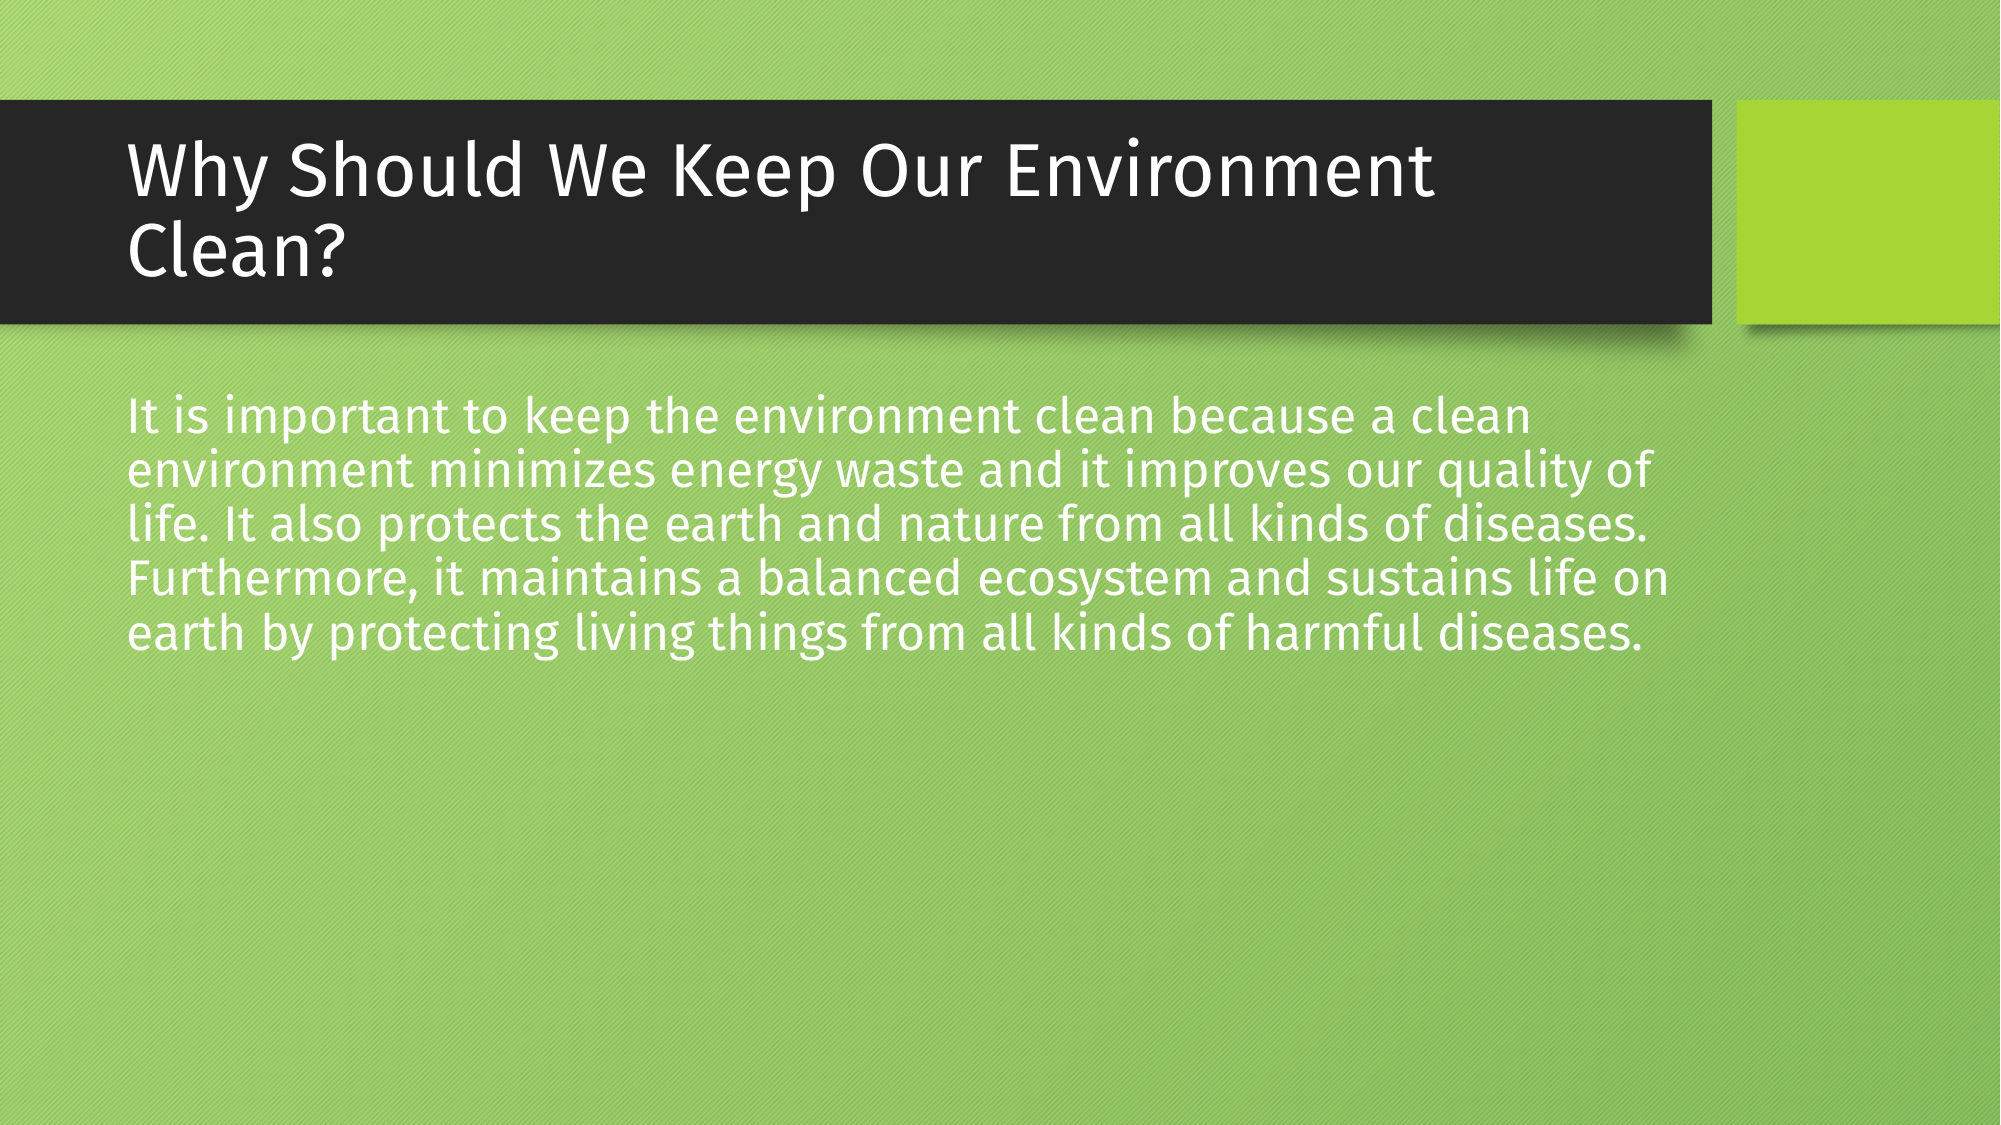

# Why Should We Keep Our Environment Clean?
It is important to keep the environment clean because a clean environment minimizes energy waste and it improves our quality of life. It also protects the earth and nature from all kinds of diseases. Furthermore, it maintains a balanced ecosystem and sustains life on earth by protecting living things from all kinds of harmful diseases.